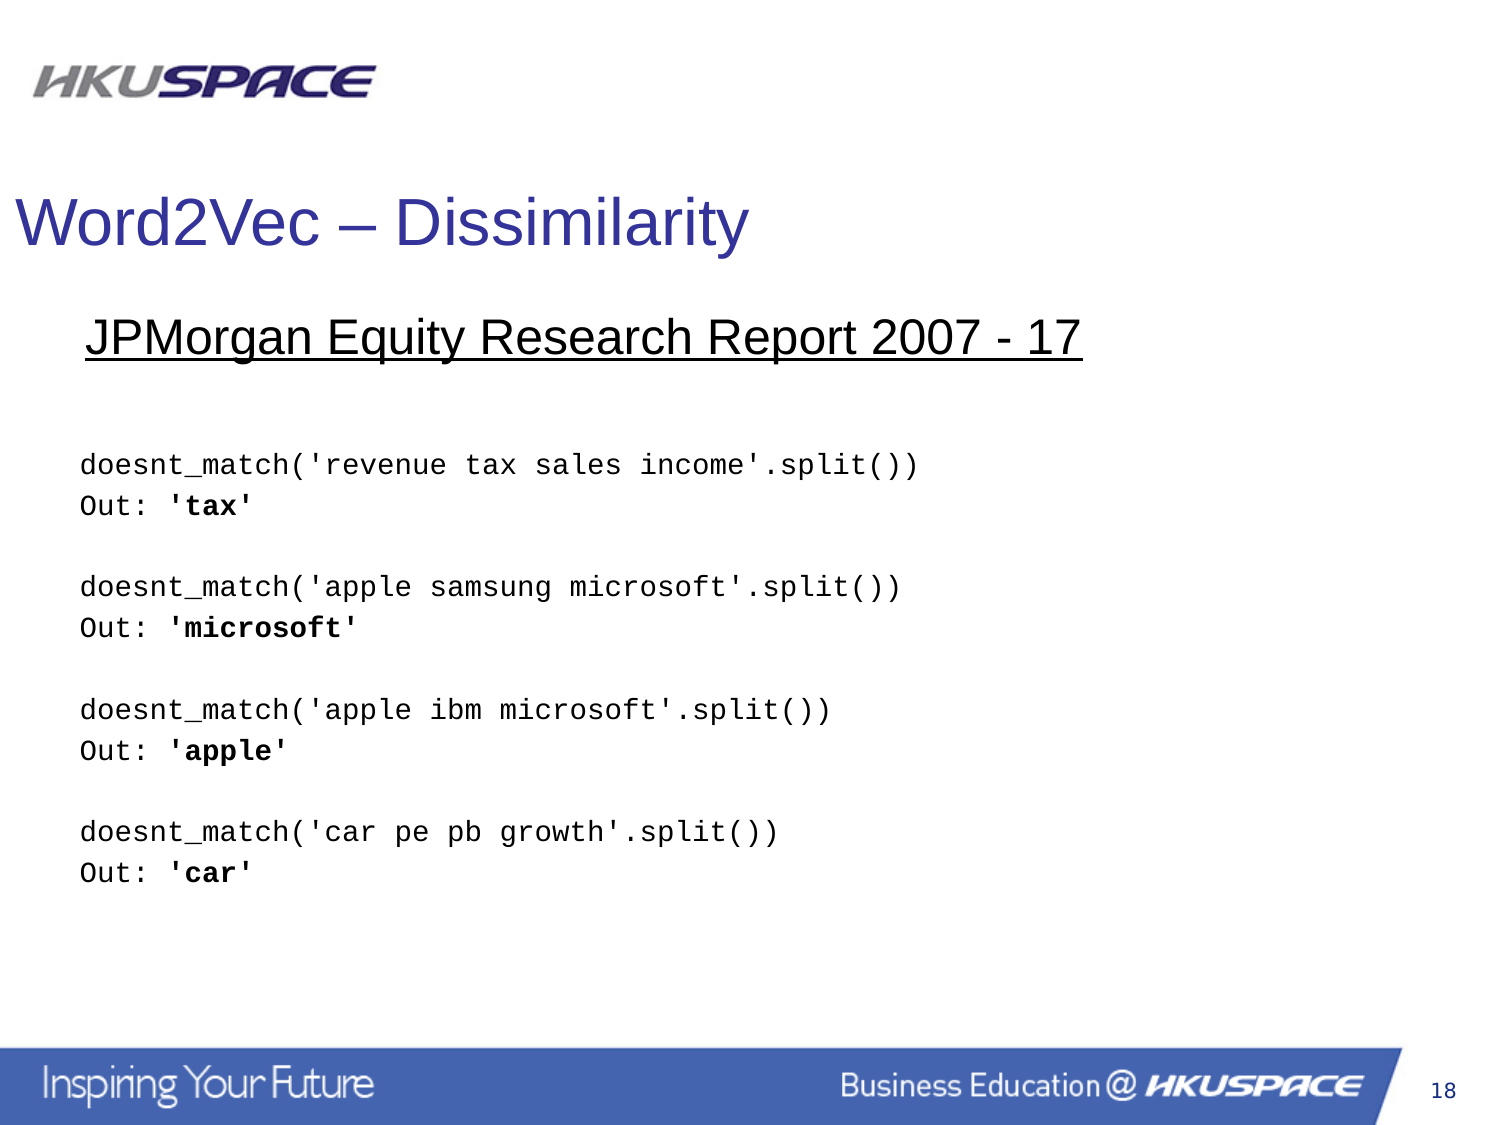

Word2Vec – Dissimilarity
JPMorgan Equity Research Report 2007 - 17

doesnt_match('revenue tax sales income'.split())
Out: 'tax'

doesnt_match('apple samsung microsoft'.split())
Out: 'microsoft'

doesnt_match('apple ibm microsoft'.split())
Out: 'apple'

doesnt_match('car pe pb growth'.split())
Out: 'car'

18